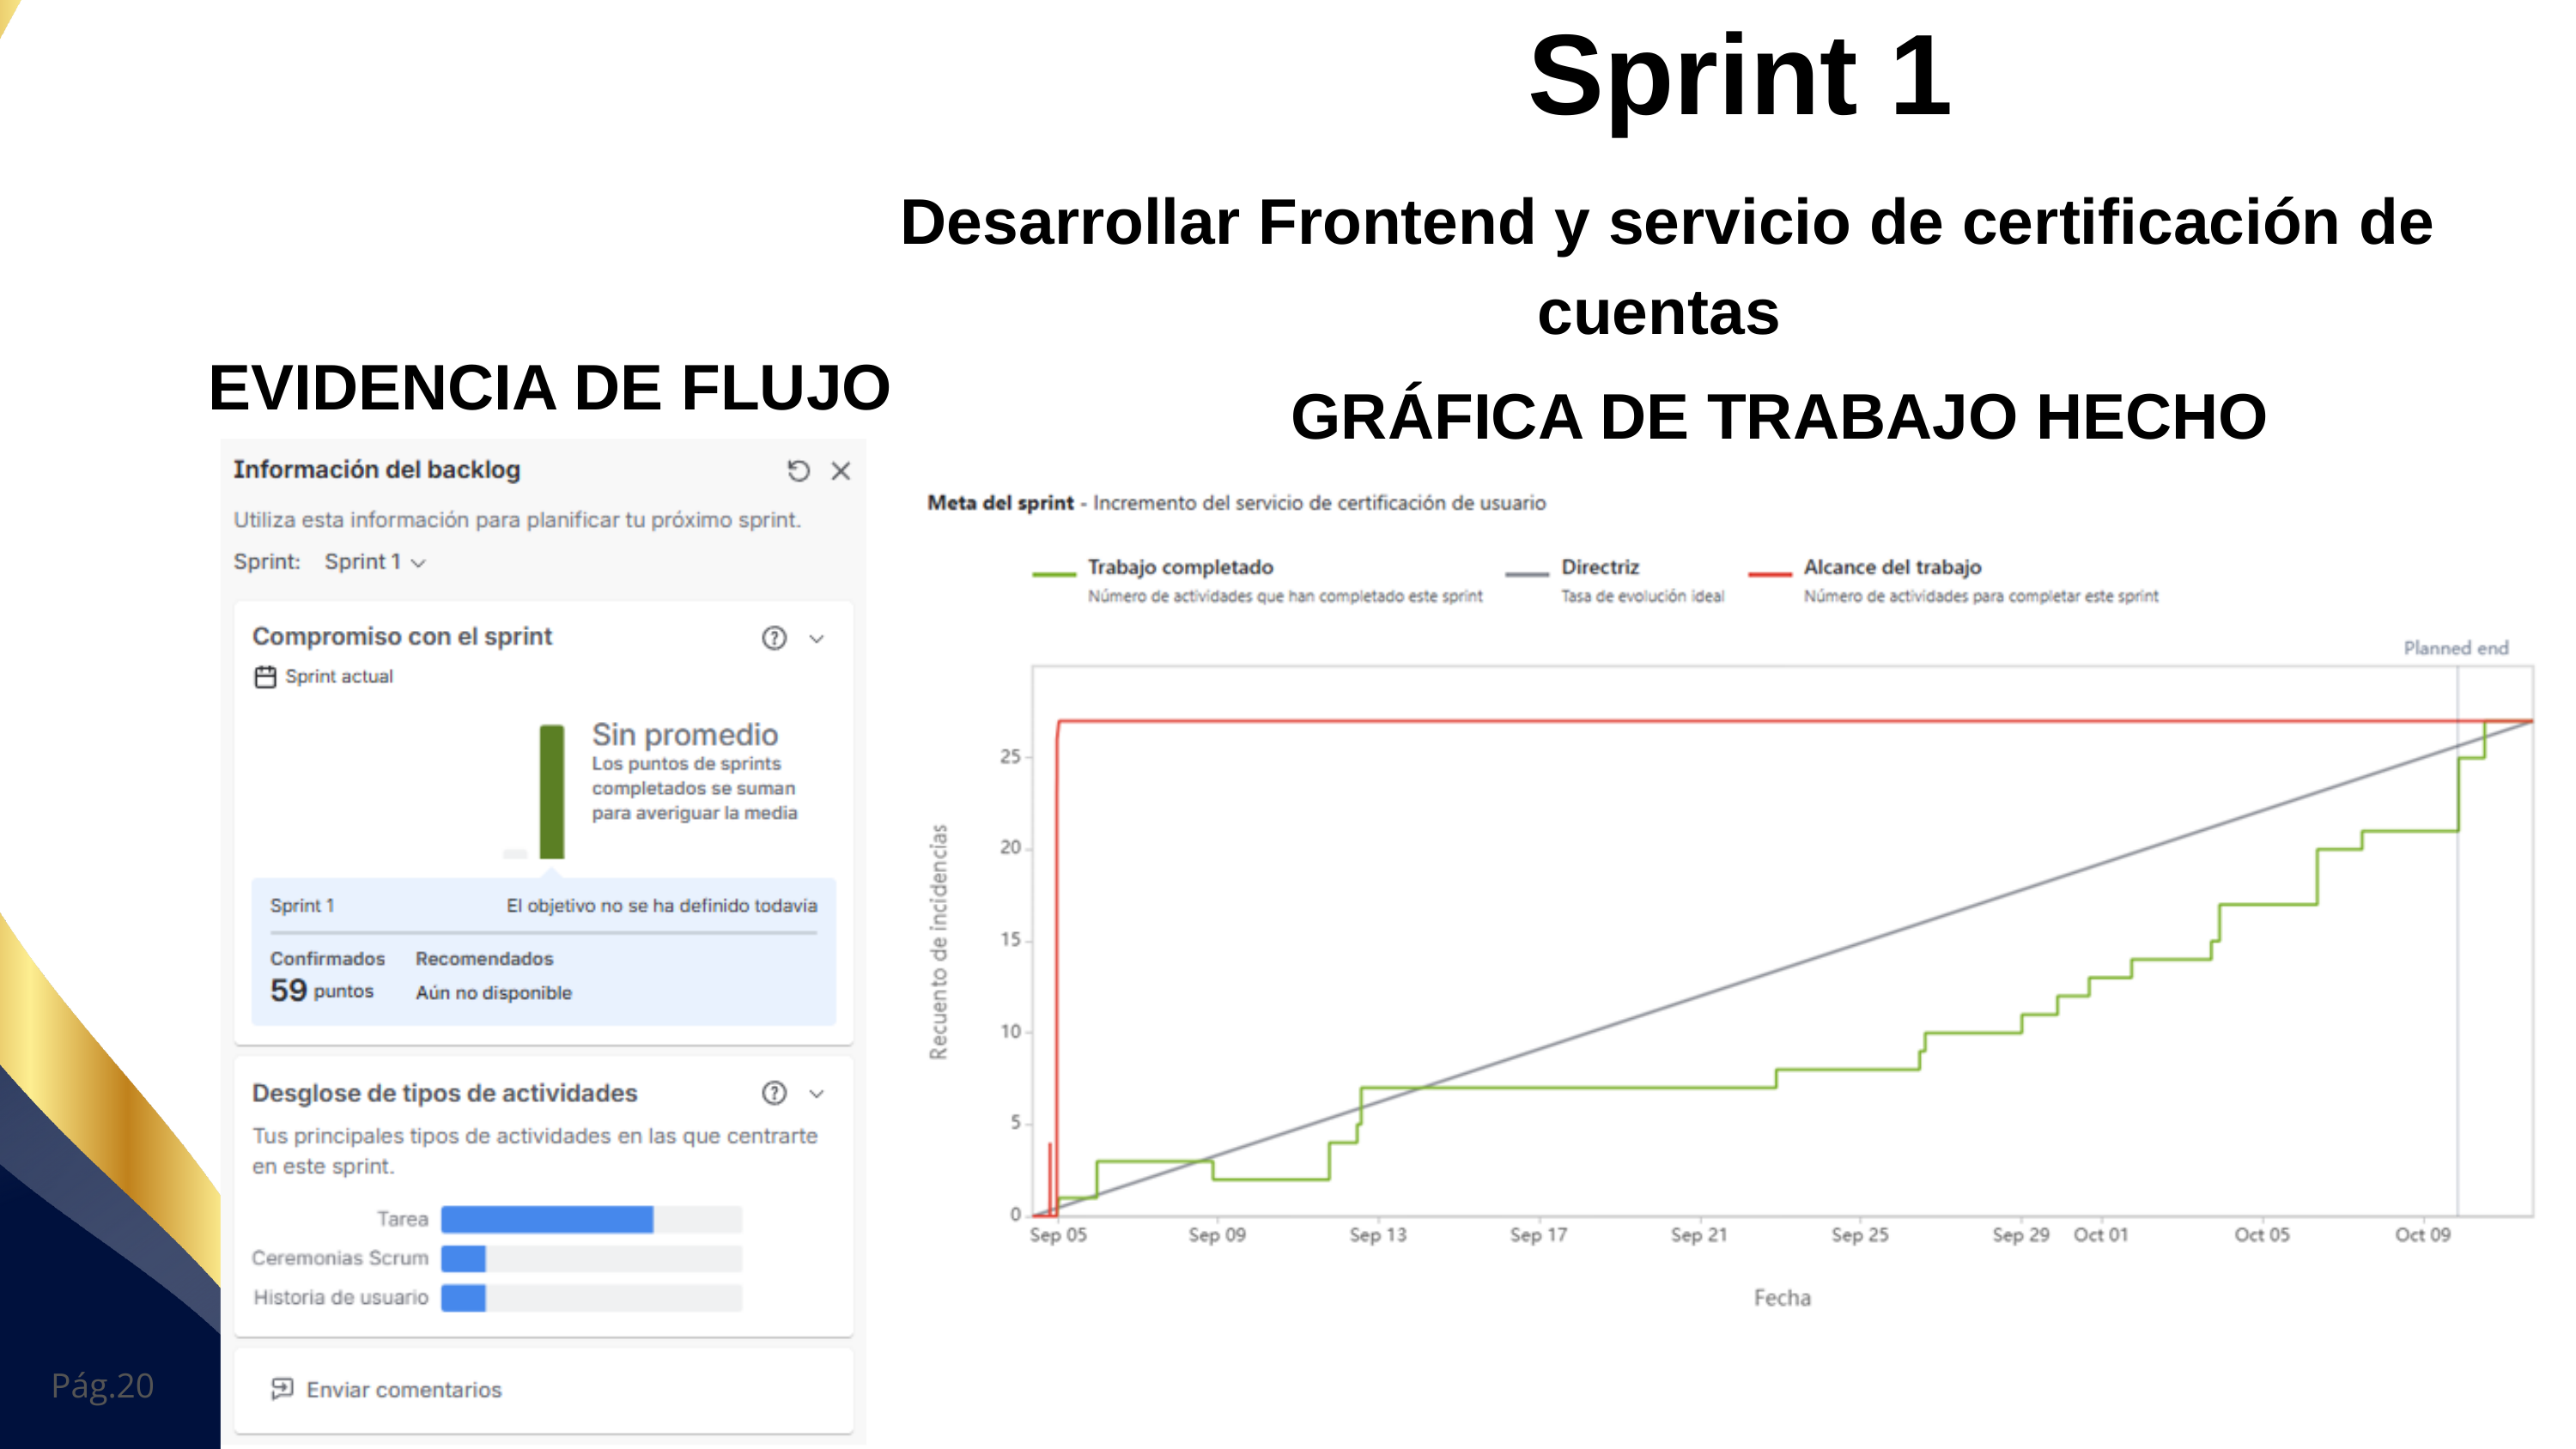

Sprint 1
Desarrollar Frontend y servicio de certificación de cuentas
EVIDENCIA DE FLUJO JIRA
GRÁFICA DE TRABAJO HECHO

Pág.20